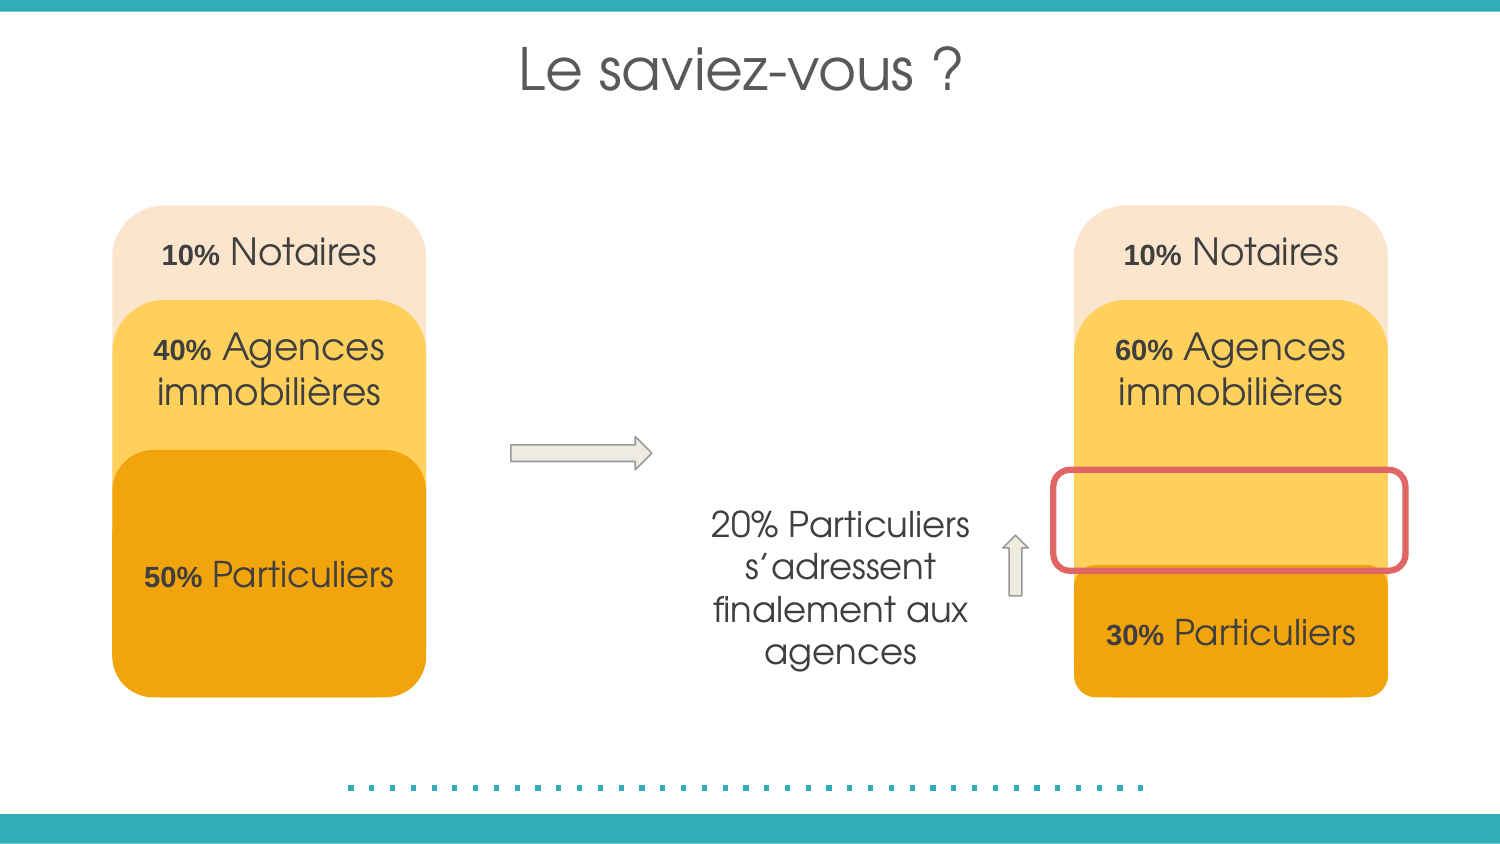

Le saviez-vous ?
10% Notaires
10% Notaires
10% Notaires
40% Agences immobilières
40% Agences immobilières
60% Agences immobilières

50% Particuliers
50% Particuliers

20% Particuliers s’adressent finalement aux agences

30% Particuliers